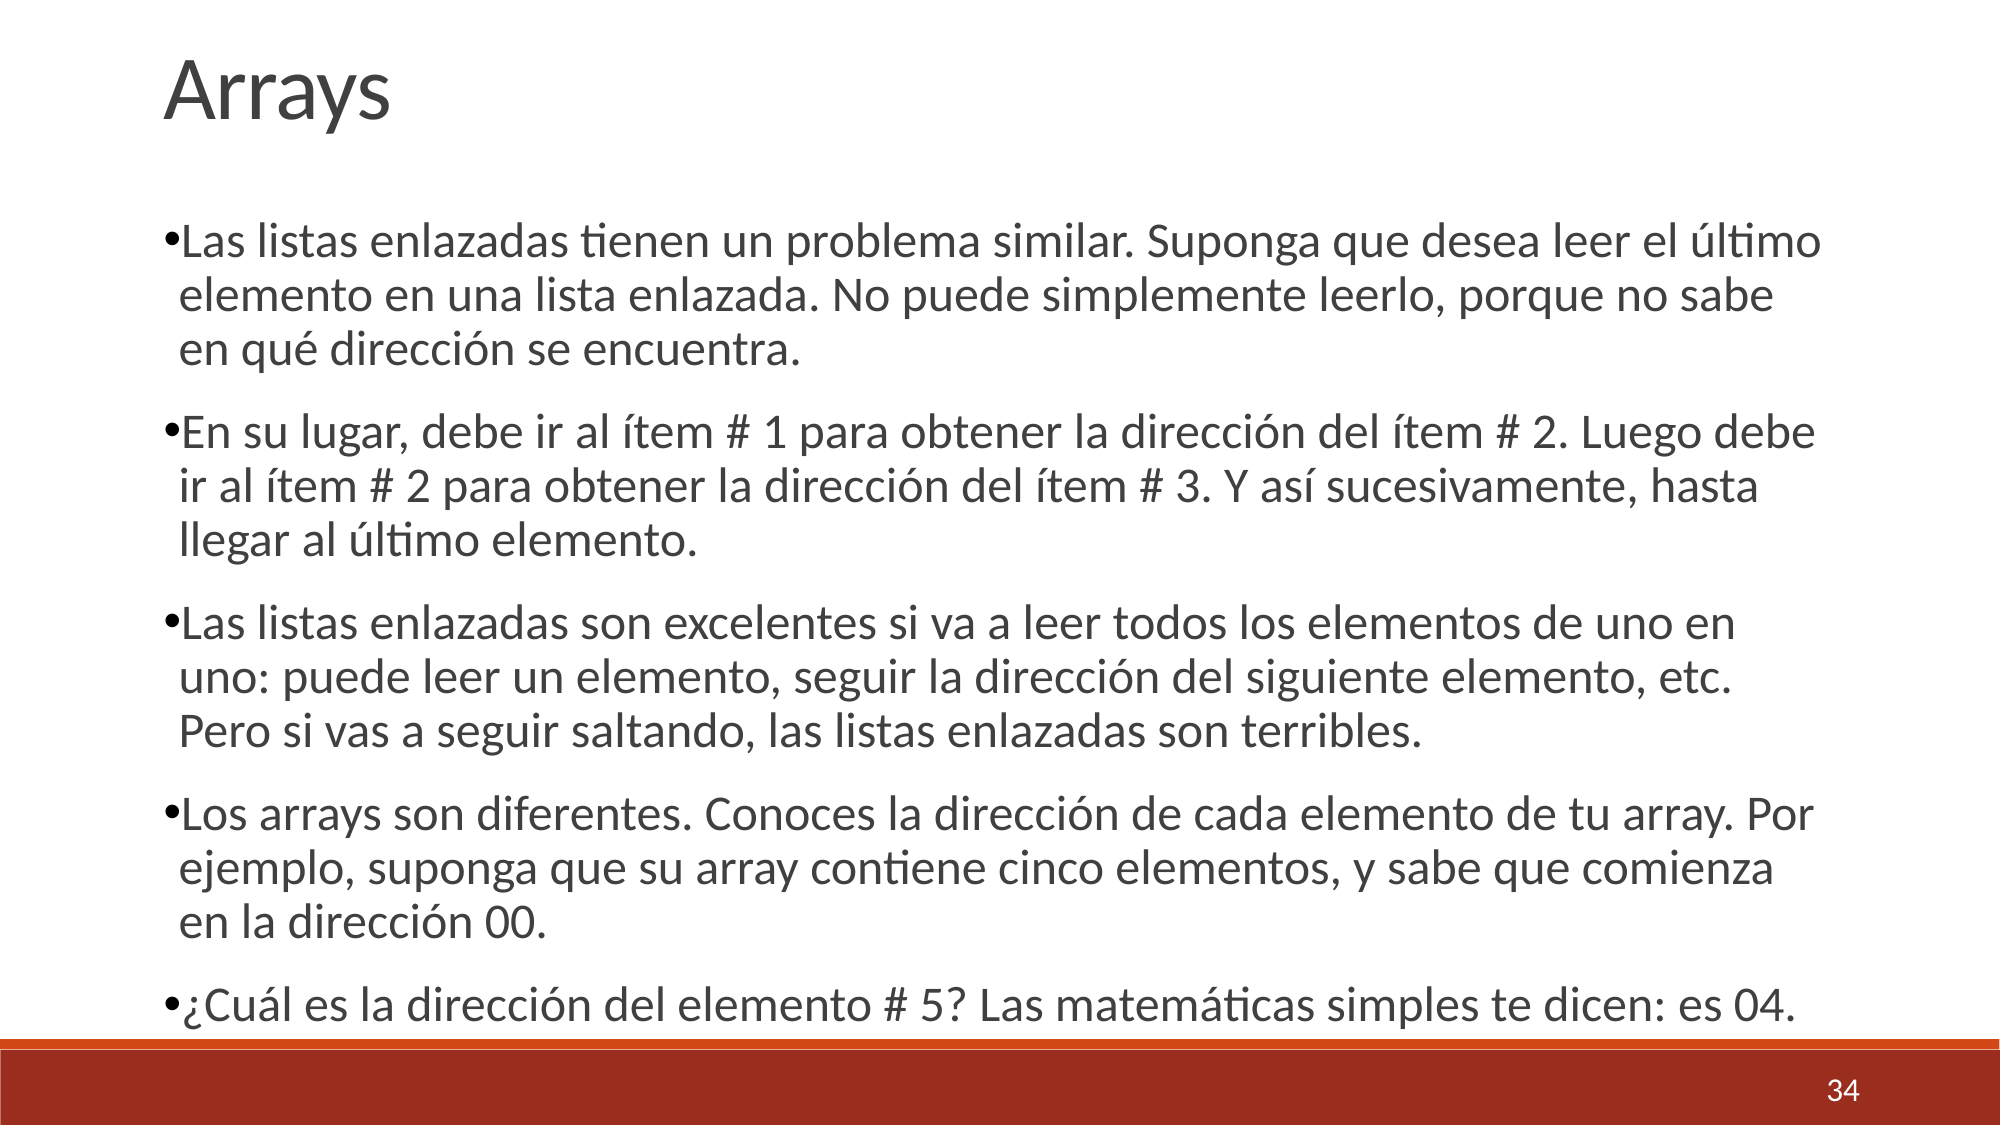

Arrays
Las listas enlazadas tienen un problema similar. Suponga que desea leer el último elemento en una lista enlazada. No puede simplemente leerlo, porque no sabe en qué dirección se encuentra.
En su lugar, debe ir al ítem # 1 para obtener la dirección del ítem # 2. Luego debe ir al ítem # 2 para obtener la dirección del ítem # 3. Y así sucesivamente, hasta llegar al último elemento.
Las listas enlazadas son excelentes si va a leer todos los elementos de uno en uno: puede leer un elemento, seguir la dirección del siguiente elemento, etc. Pero si vas a seguir saltando, las listas enlazadas son terribles.
Los arrays son diferentes. Conoces la dirección de cada elemento de tu array. Por ejemplo, suponga que su array contiene cinco elementos, y sabe que comienza en la dirección 00.
¿Cuál es la dirección del elemento # 5? Las matemáticas simples te dicen: es 04.
34